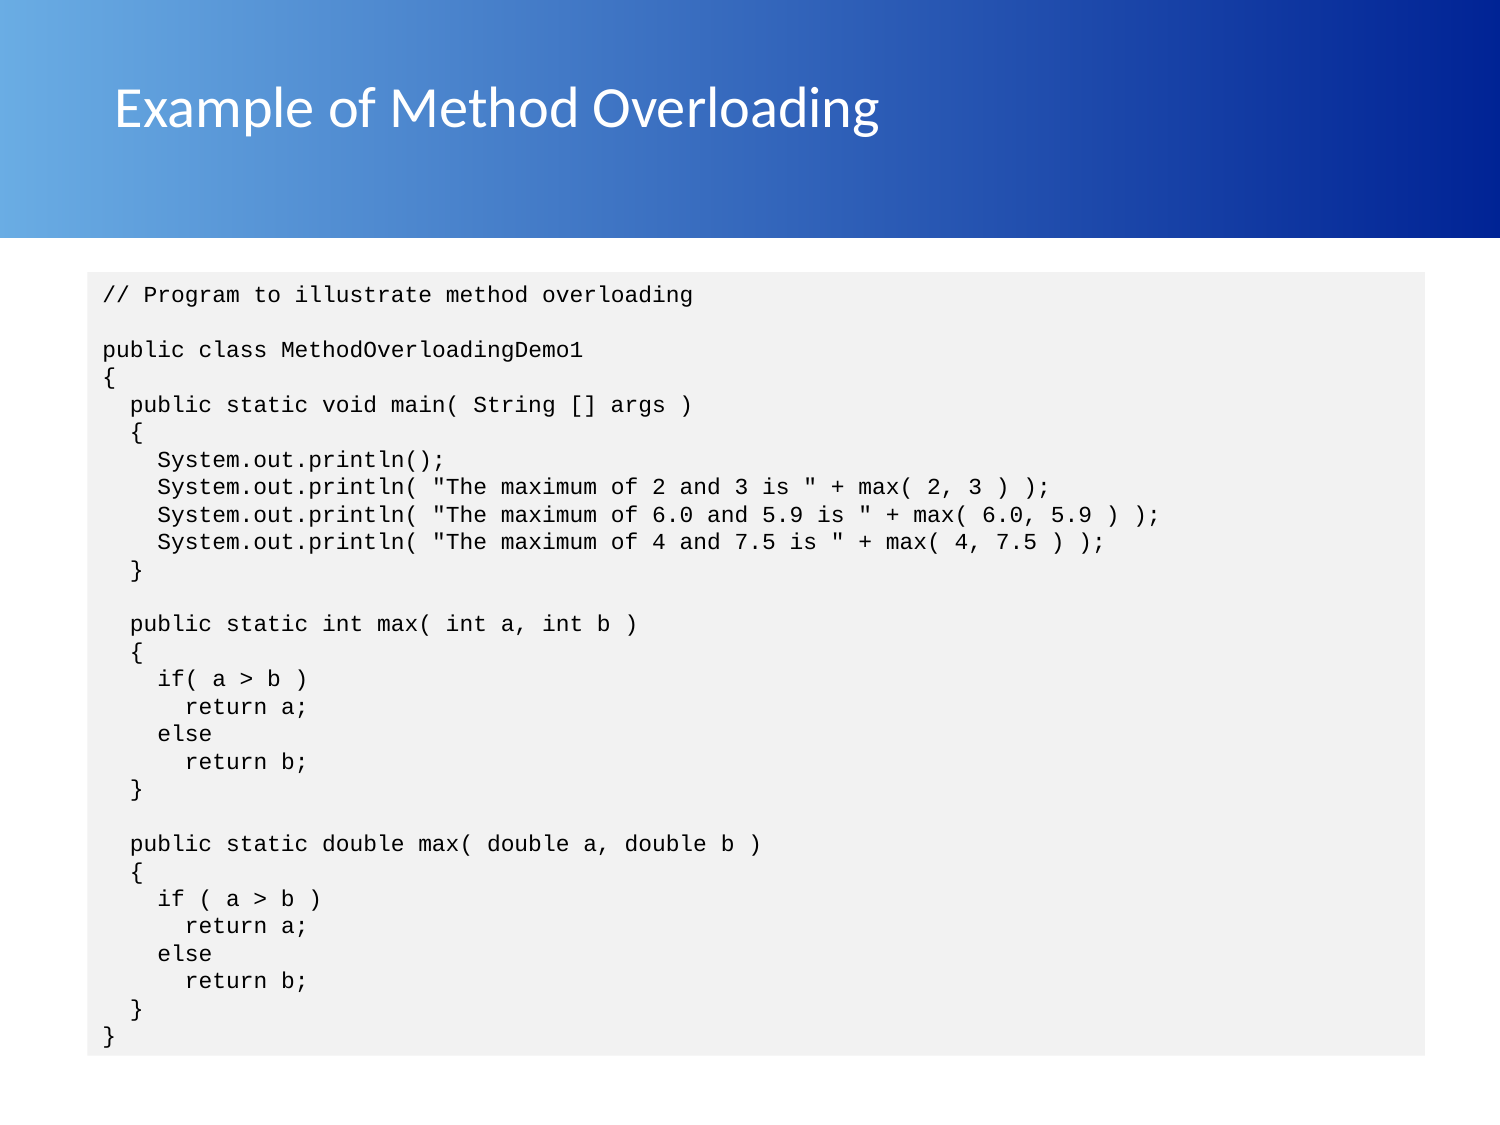

# Example of Method Overloading

// Program to illustrate method overloading

public class MethodOverloadingDemo1
{
  public static void main( String [] args )
  {
    System.out.println();
    System.out.println( "The maximum of 2 and 3 is " + max( 2, 3 ) );
    System.out.println( "The maximum of 6.0 and 5.9 is " + max( 6.0, 5.9 ) );
    System.out.println( "The maximum of 4 and 7.5 is " + max( 4, 7.5 ) );
  }

  public static int max( int a, int b )
  {
    if( a > b )
      return a;
    else
      return b;
  }

  public static double max( double a, double b )
  {
    if ( a > b )
      return a;
    else
      return b;
  }
}